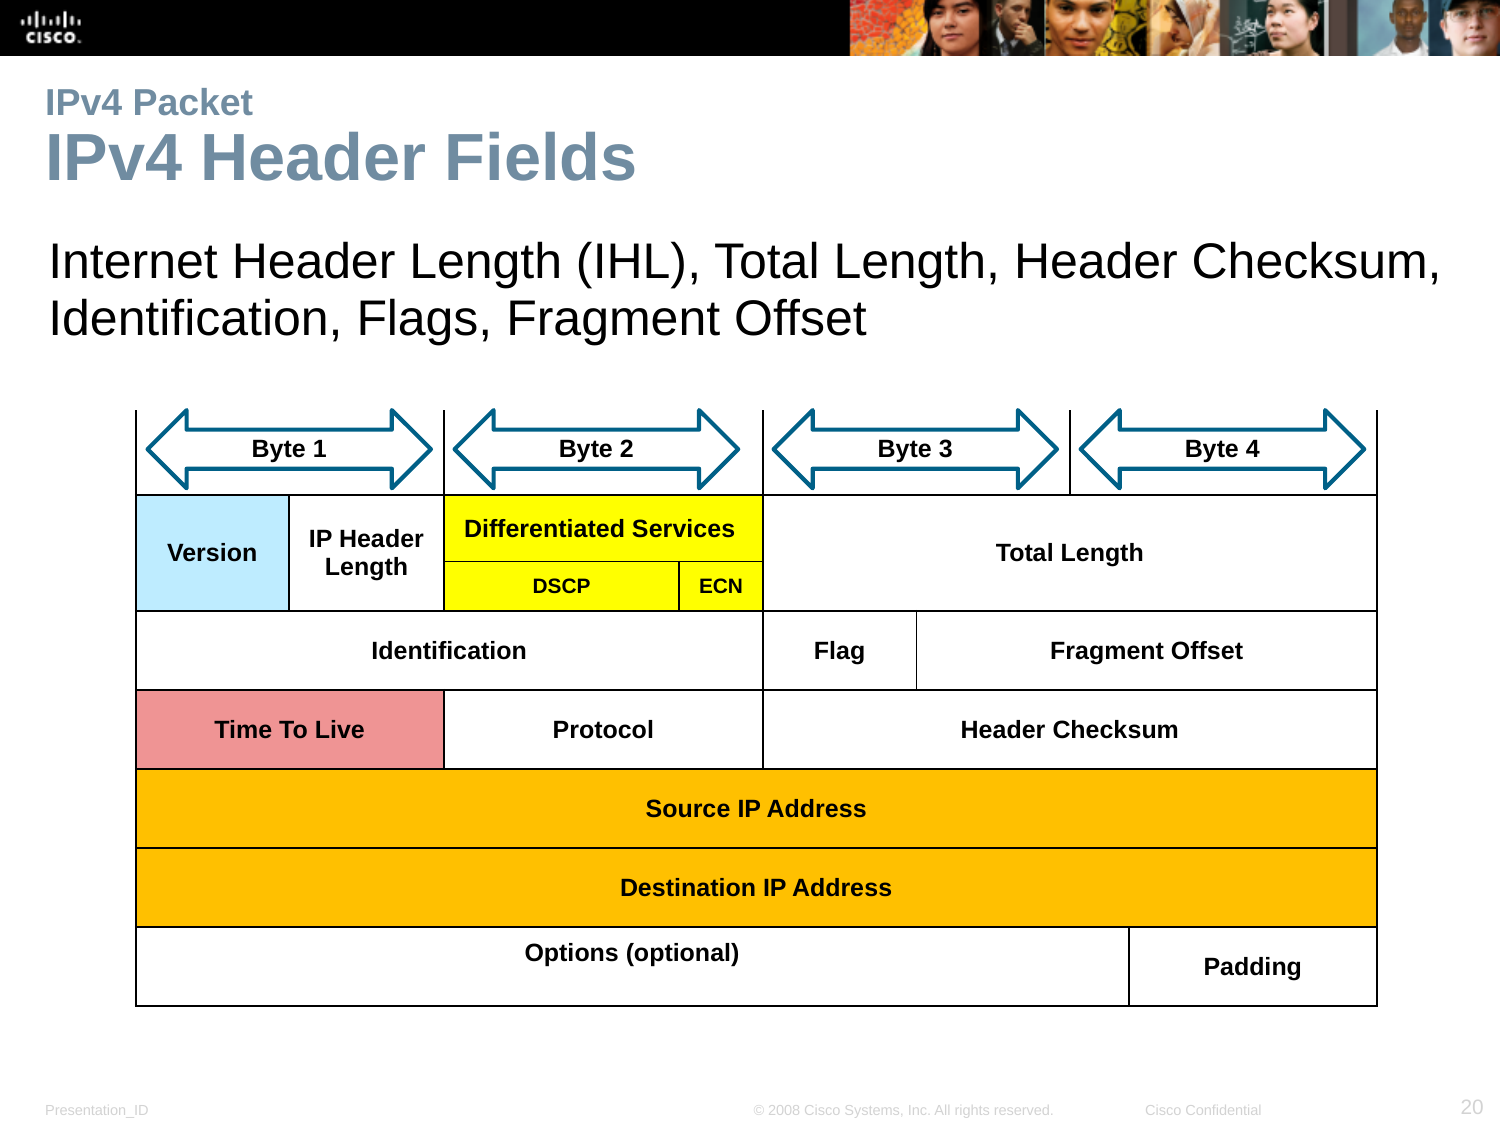

# IPv4 Packet IPv4 Header Fields
Internet Header Length (IHL), Total Length, Header Checksum, Identification, Flags, Fragment Offset
|  |  |  |  |  |  |  |  |
| --- | --- | --- | --- | --- | --- | --- | --- |
| Version | IP Header Length | Differentiated Services |  | Total Length |  |  |  |
|  |  | DSCP | ECN |  |  |  |  |
| Identification |  |  |  | Flag | Fragment Offset |  |  |
| Time To Live |  | Protocol |  | Header Checksum |  |  |  |
| Source IP Address |  |  |  |  |  |  |  |
| Destination IP Address |  |  |  |  |  |  |  |
| Options (optional) |  |  |  |  |  |  | Padding |
Byte 1
Byte 2
Byte 3
Byte 4